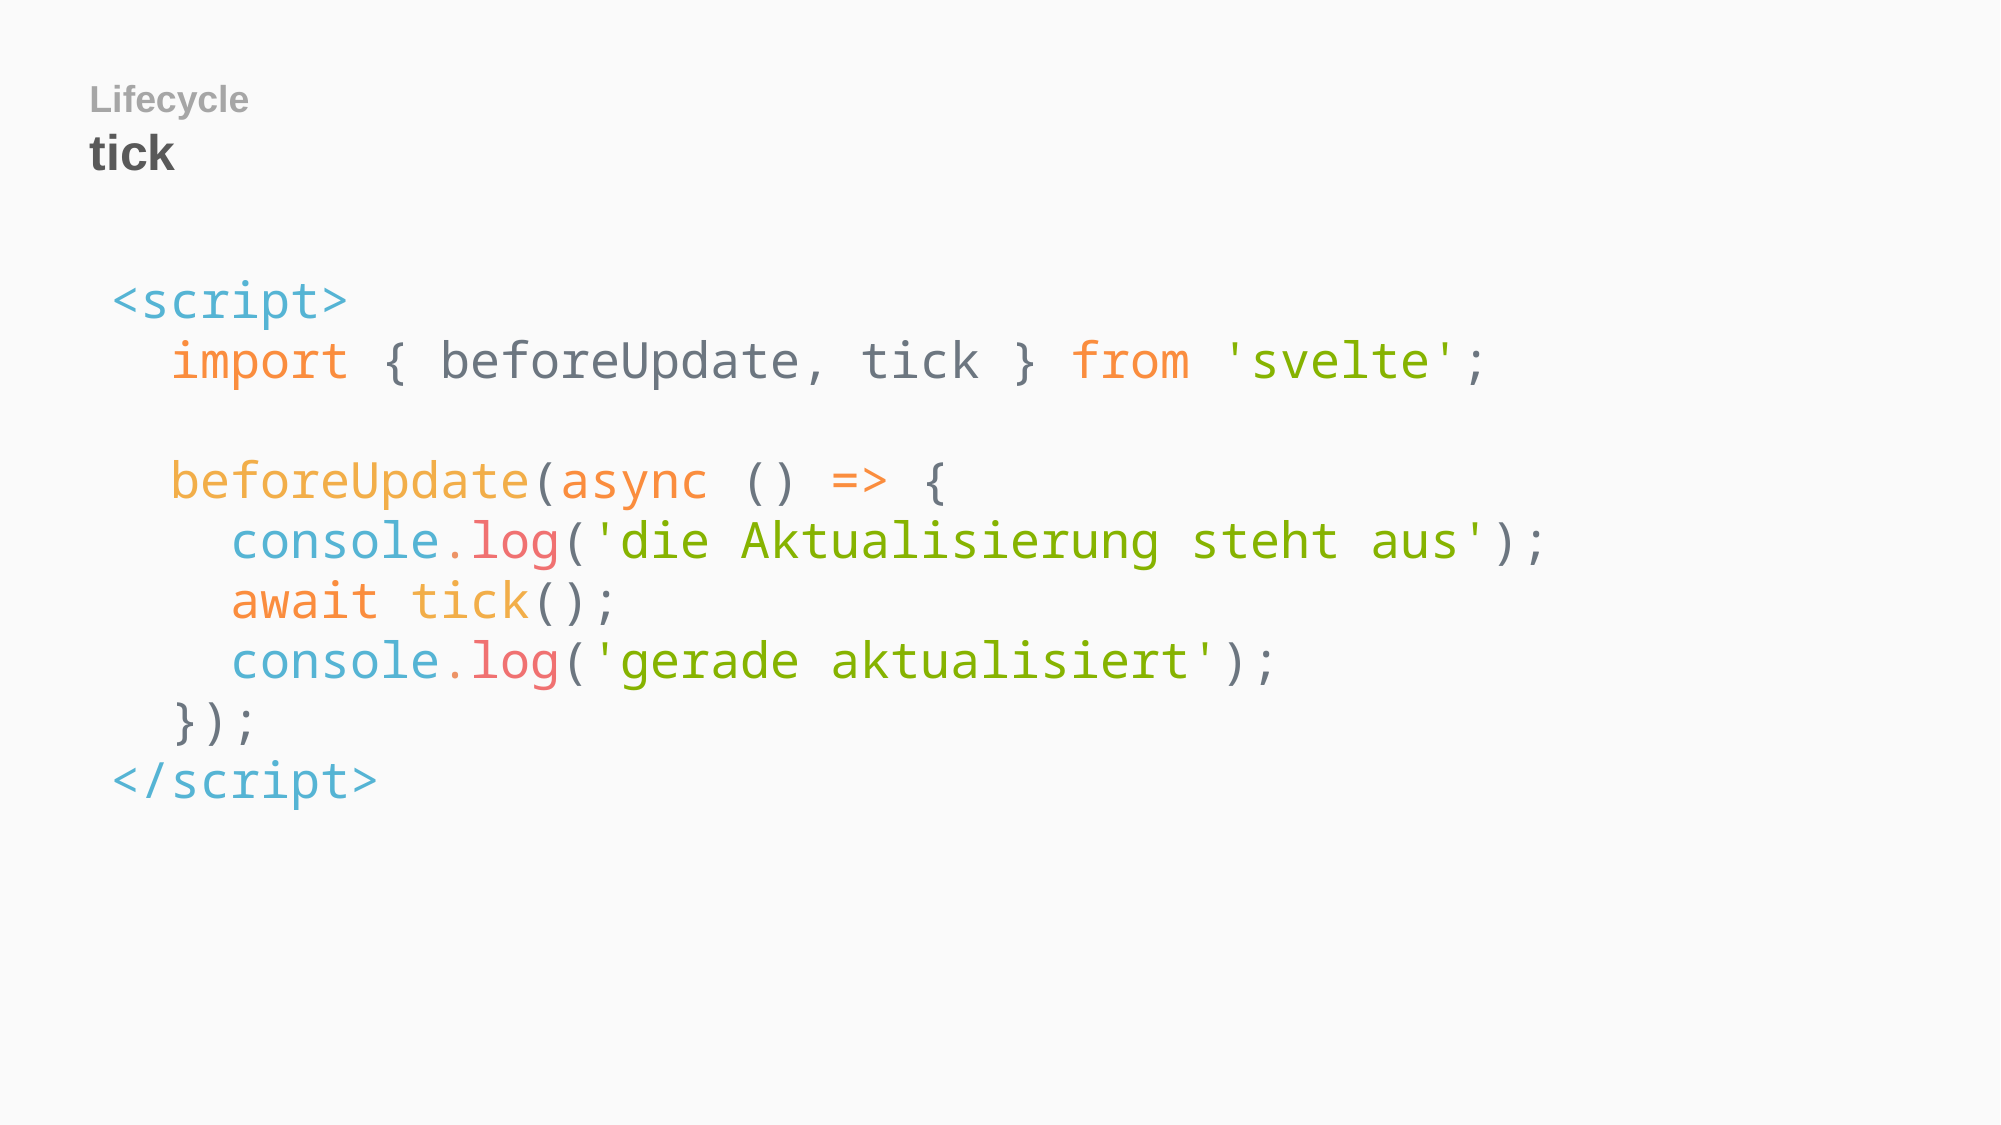

Lifecycle
tick
<script>
  import { beforeUpdate, tick } from 'svelte';
  beforeUpdate(async () => {
    console.log('die Aktualisierung steht aus');
    await tick();
    console.log('gerade aktualisiert');
  });
</script>